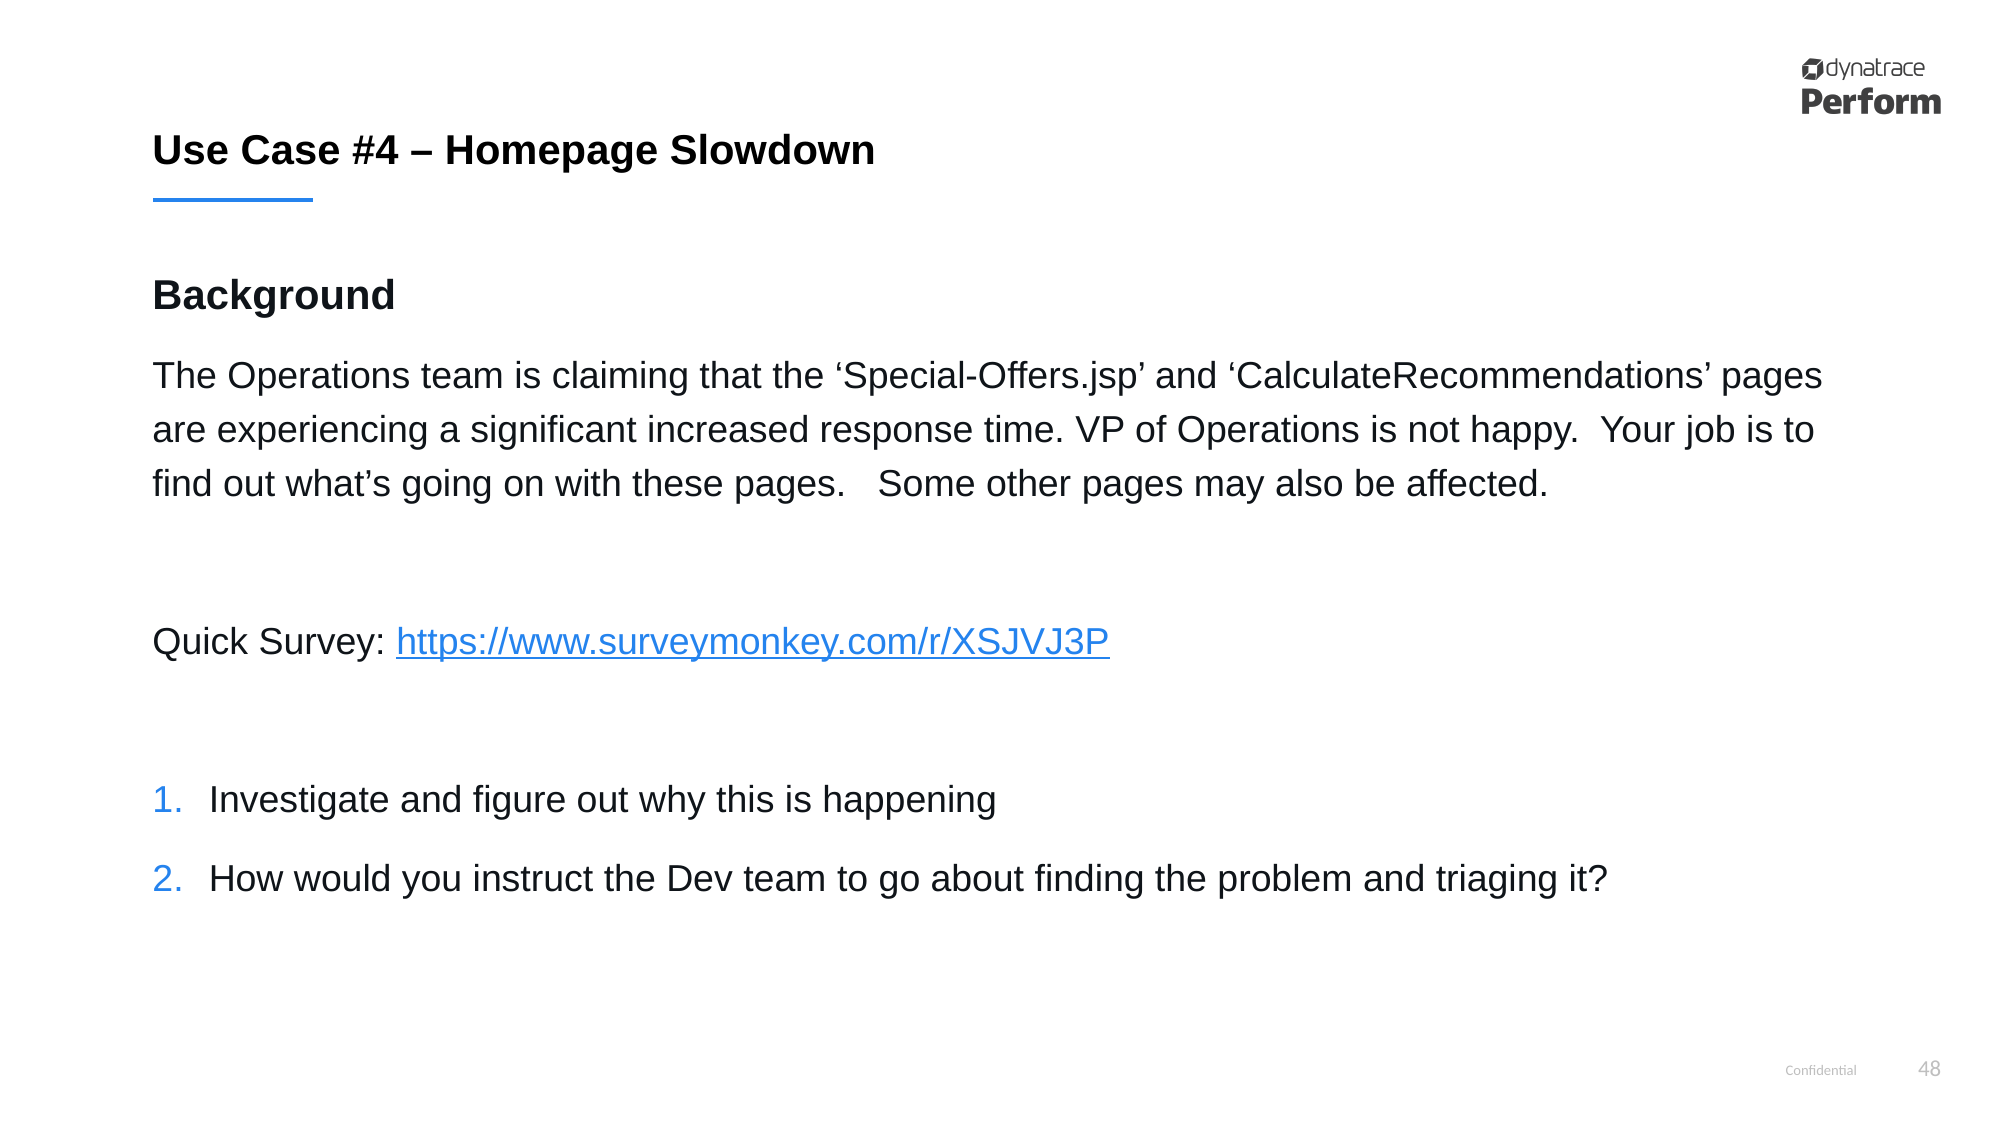

# Use Case #4 – Homepage Slowdown
Background
The Operations team is claiming that the ‘Special-Offers.jsp’ and ‘CalculateRecommendations’ pages are experiencing a significant increased response time. VP of Operations is not happy.  Your job is to find out what’s going on with these pages.   Some other pages may also be affected.

Quick Survey: https://www.surveymonkey.com/r/XSJVJ3P

Investigate and figure out why this is happening
How would you instruct the Dev team to go about finding the problem and triaging it?